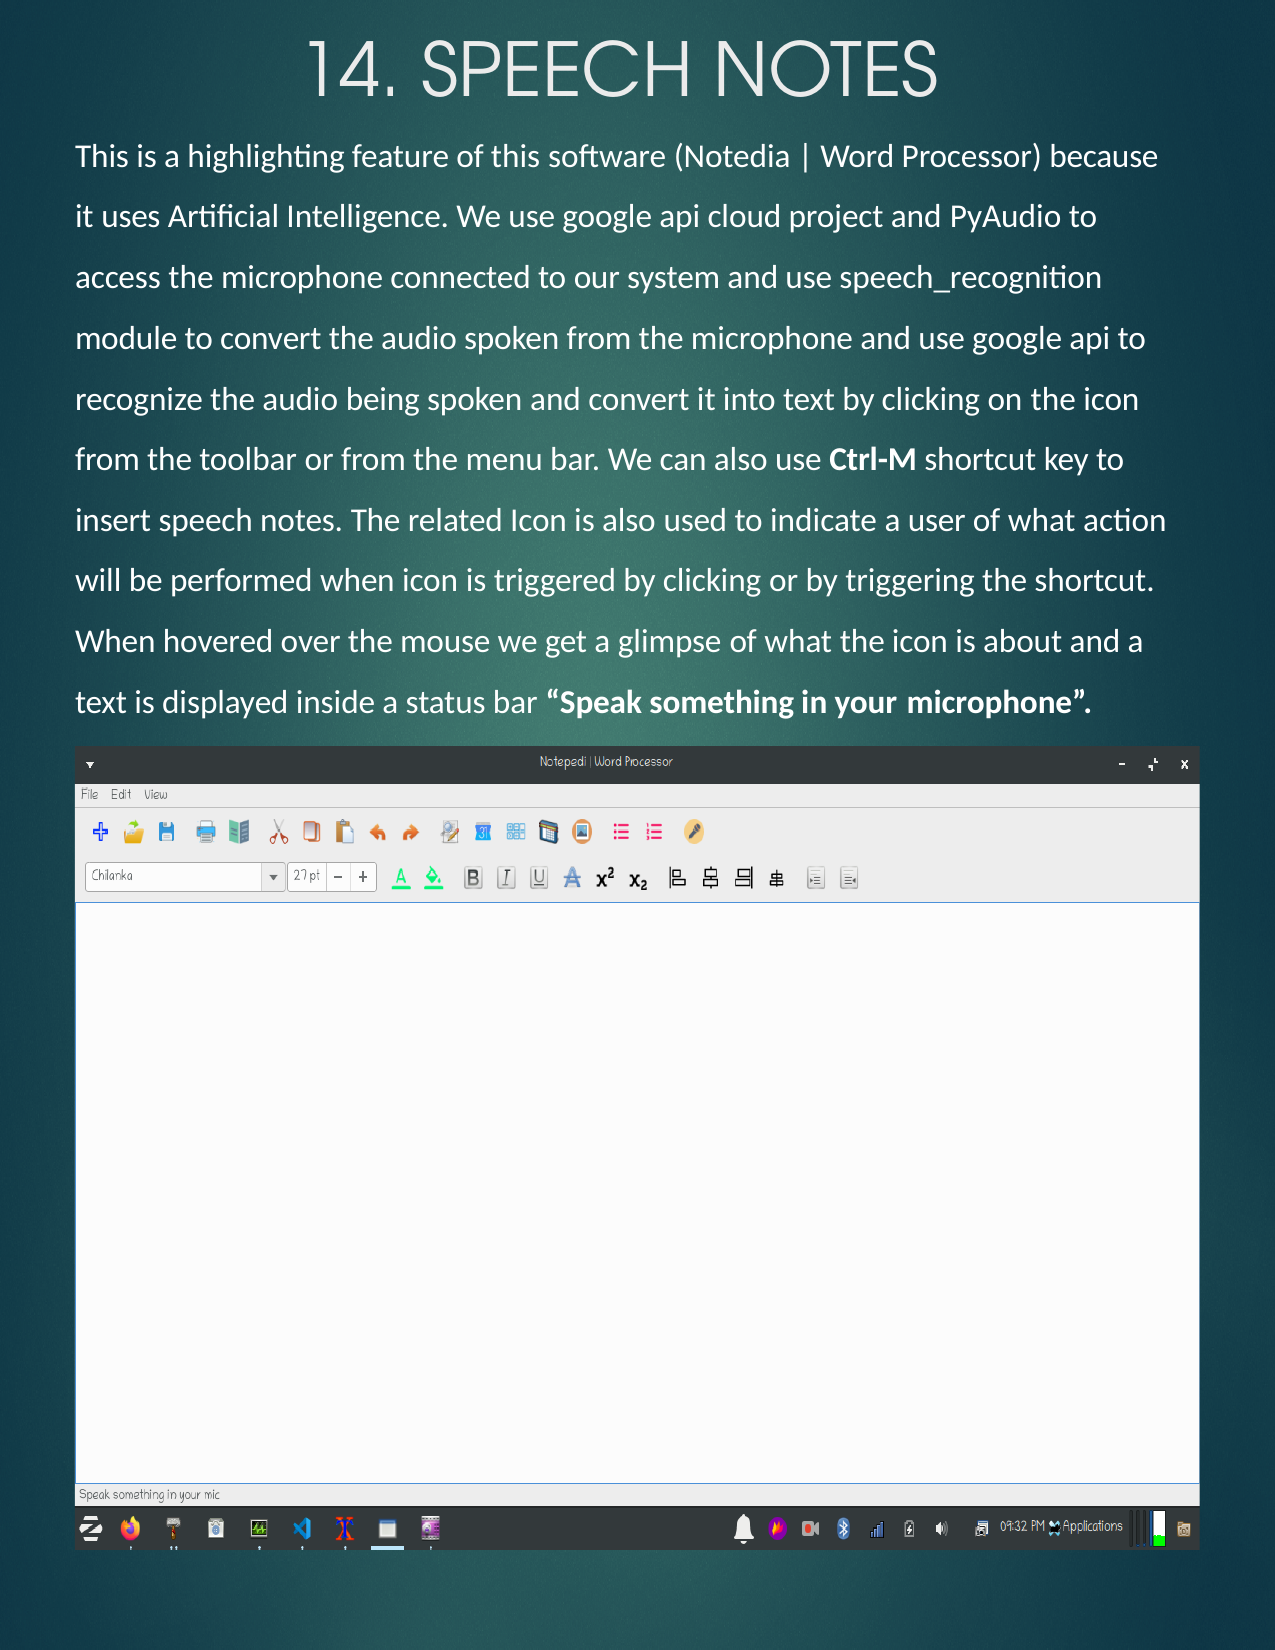

# 14. SPEECH NOTES
This is a highlighting feature of this software (Notedia | Word Processor) because  it uses Artificial Intelligence. We use google api cloud project and PyAudio to  access the microphone connected to our system and use speech_recognition  module to convert the audio spoken from the microphone and use google api to  recognize the audio being spoken and convert it into text by clicking on the icon  from the toolbar or from the menu bar. We can also use Ctrl-M shortcut key to  insert speech notes. The related Icon is also used to indicate a user of what action  will be performed when icon is triggered by clicking or by triggering the shortcut.  When hovered over the mouse we get a glimpse of what the icon is about and a  text is displayed inside a status bar “Speak something in your microphone”.